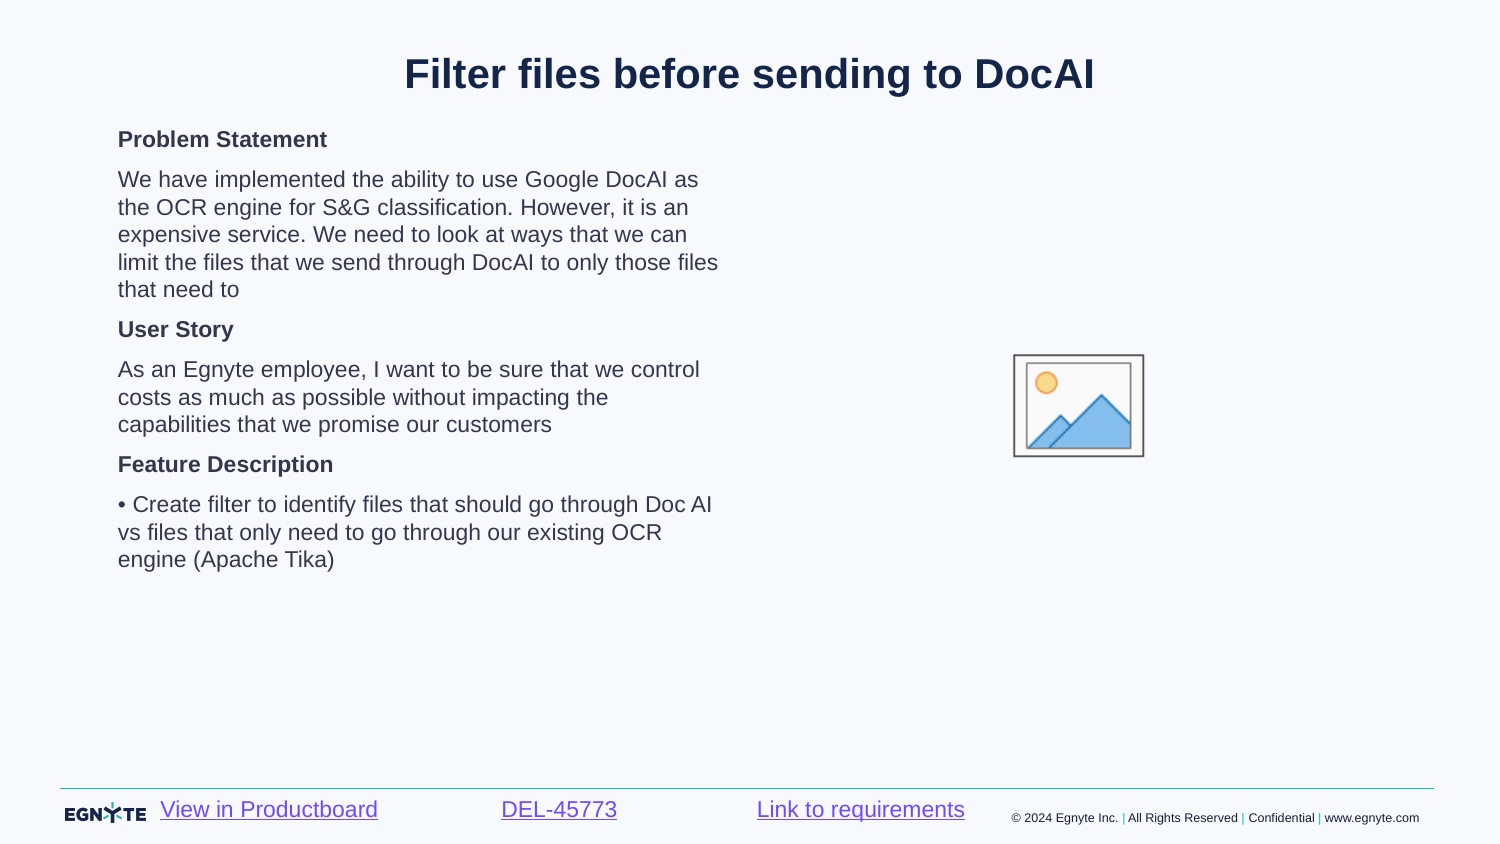

# Filter files before sending to DocAI
Problem Statement
We have implemented the ability to use Google DocAI as the OCR engine for S&G classification. However, it is an expensive service. We need to look at ways that we can limit the files that we send through DocAI to only those files that need to
User Story
As an Egnyte employee, I want to be sure that we control costs as much as possible without impacting the capabilities that we promise our customers
Feature Description
• Create filter to identify files that should go through Doc AI vs files that only need to go through our existing OCR engine (Apache Tika)

Link to requirements
DEL-45773
View in Productboard